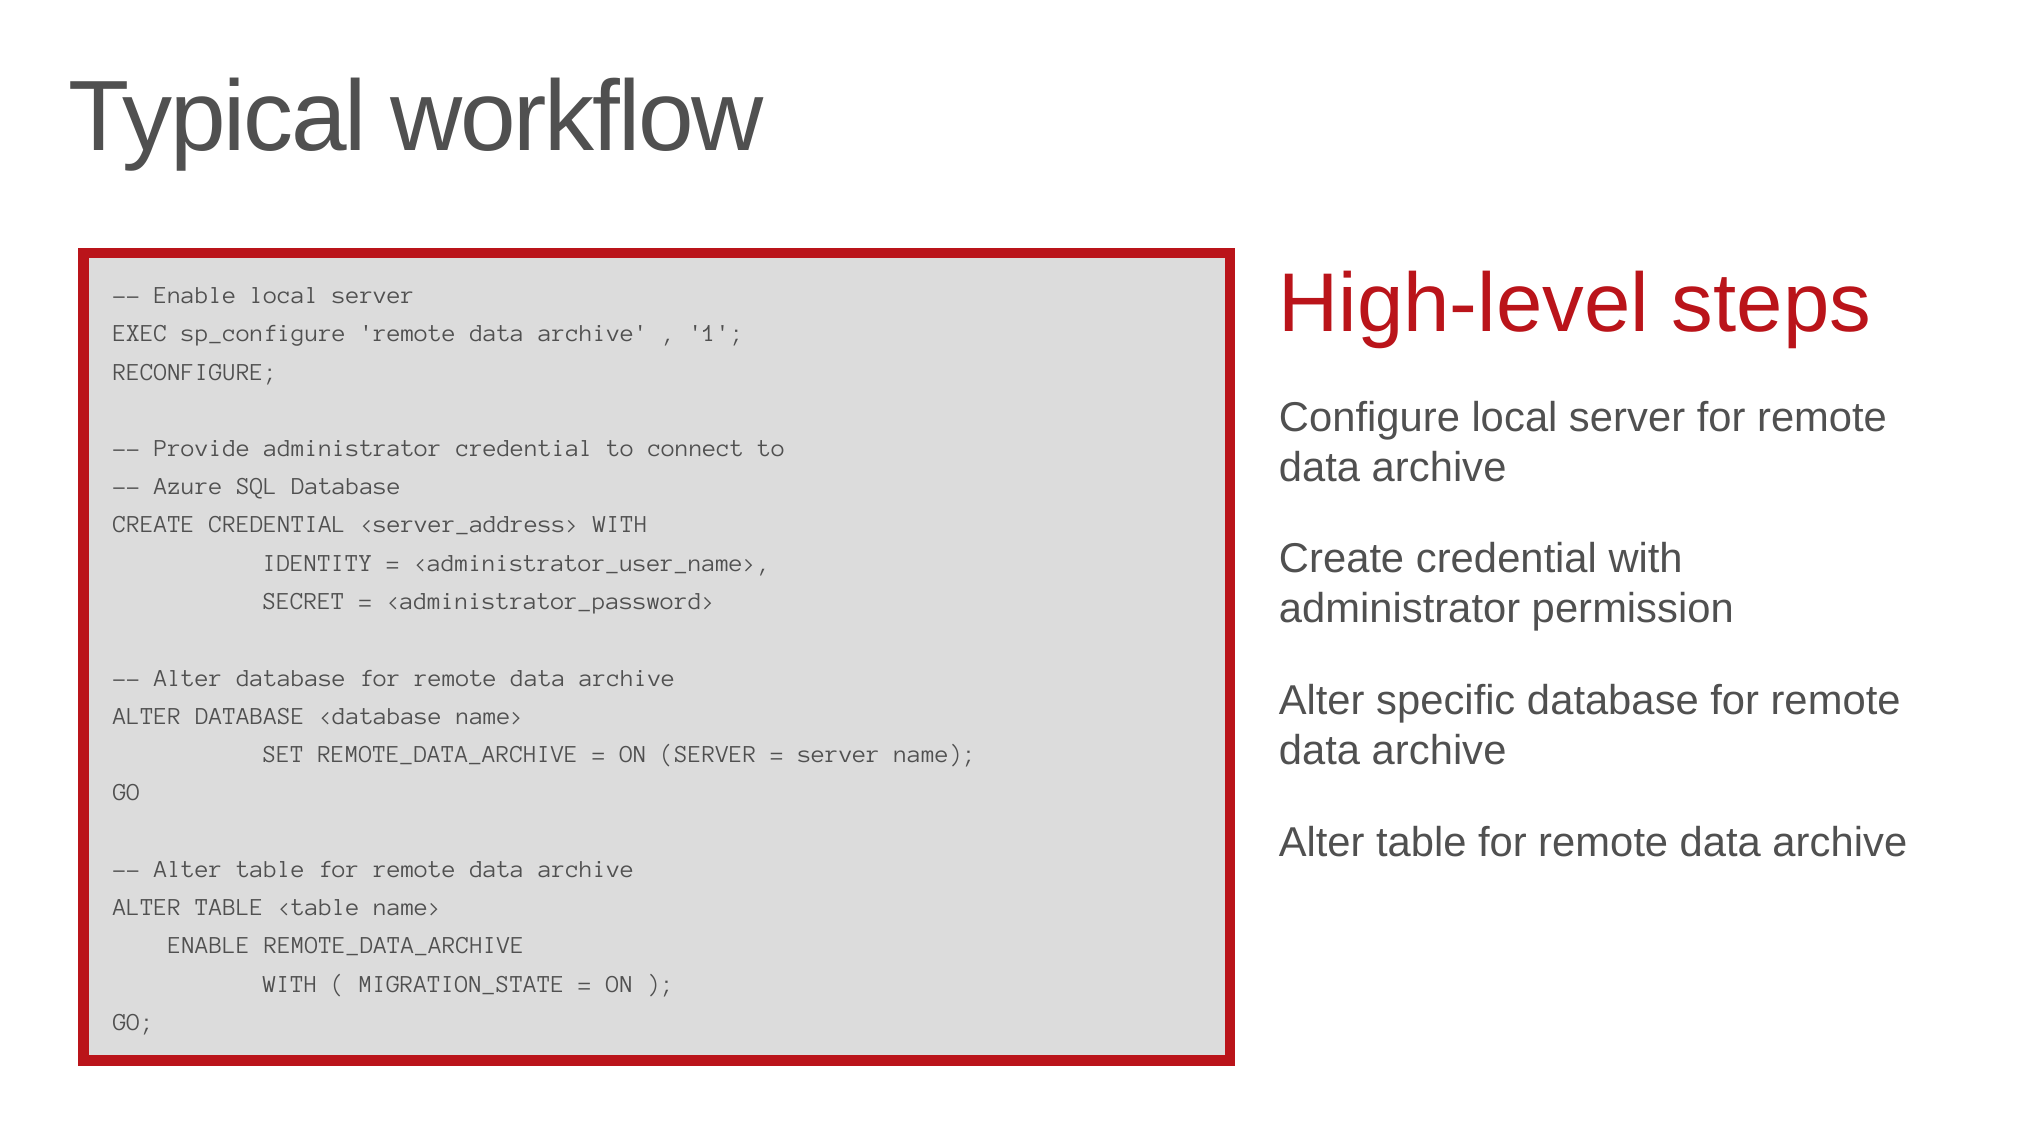

Typical workflow
High-level steps
Configure local server for remote data archive
Create credential with administrator permission
Alter specific database for remote data archive
Alter table for remote data archive

-- Enable local server
EXEC sp_configure 'remote data archive' , '1';
RECONFIGURE;

-- Provide administrator credential to connect to
-- Azure SQL Database
CREATE CREDENTIAL <server_address> WITH
	IDENTITY = <administrator_user_name>,
	SECRET = <administrator_password>

-- Alter database for remote data archive
ALTER DATABASE <database name>
	SET REMOTE_DATA_ARCHIVE = ON (SERVER = server name);
GO

-- Alter table for remote data archive
ALTER TABLE <table name>
    ENABLE REMOTE_DATA_ARCHIVE
	WITH ( MIGRATION_STATE = ON );
GO;